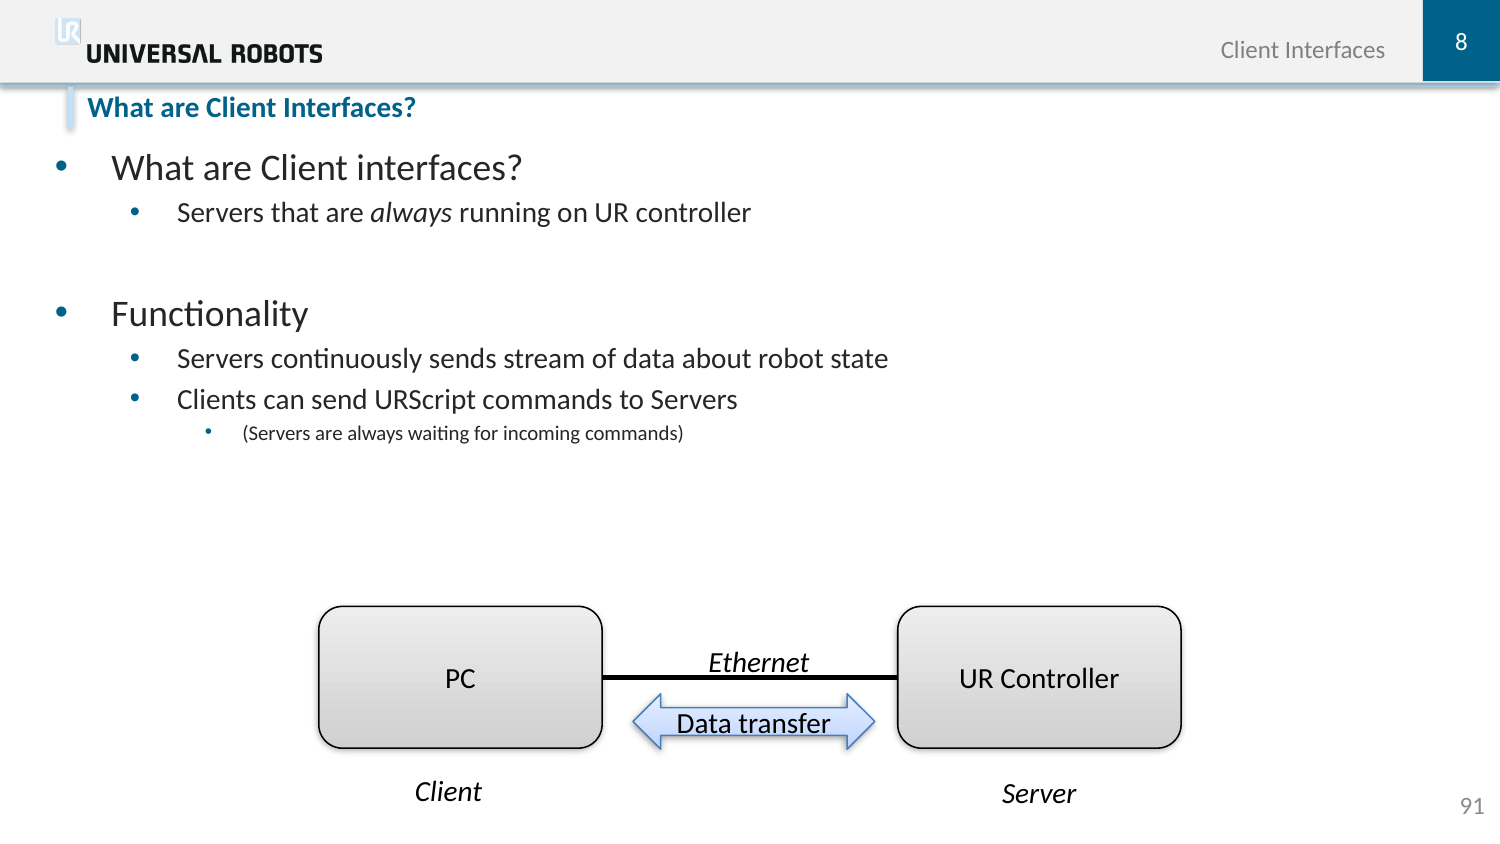

8
Client Interfaces

What are Client interfaces?
Servers that are always running on UR controller

Functionality
Servers continuously sends stream of data about robot state
Clients can send URScript commands to Servers
(Servers are always waiting for incoming commands)

What are Client Interfaces?
UR Controller
Ethernet
PC
Data transfer
Client
Server
91